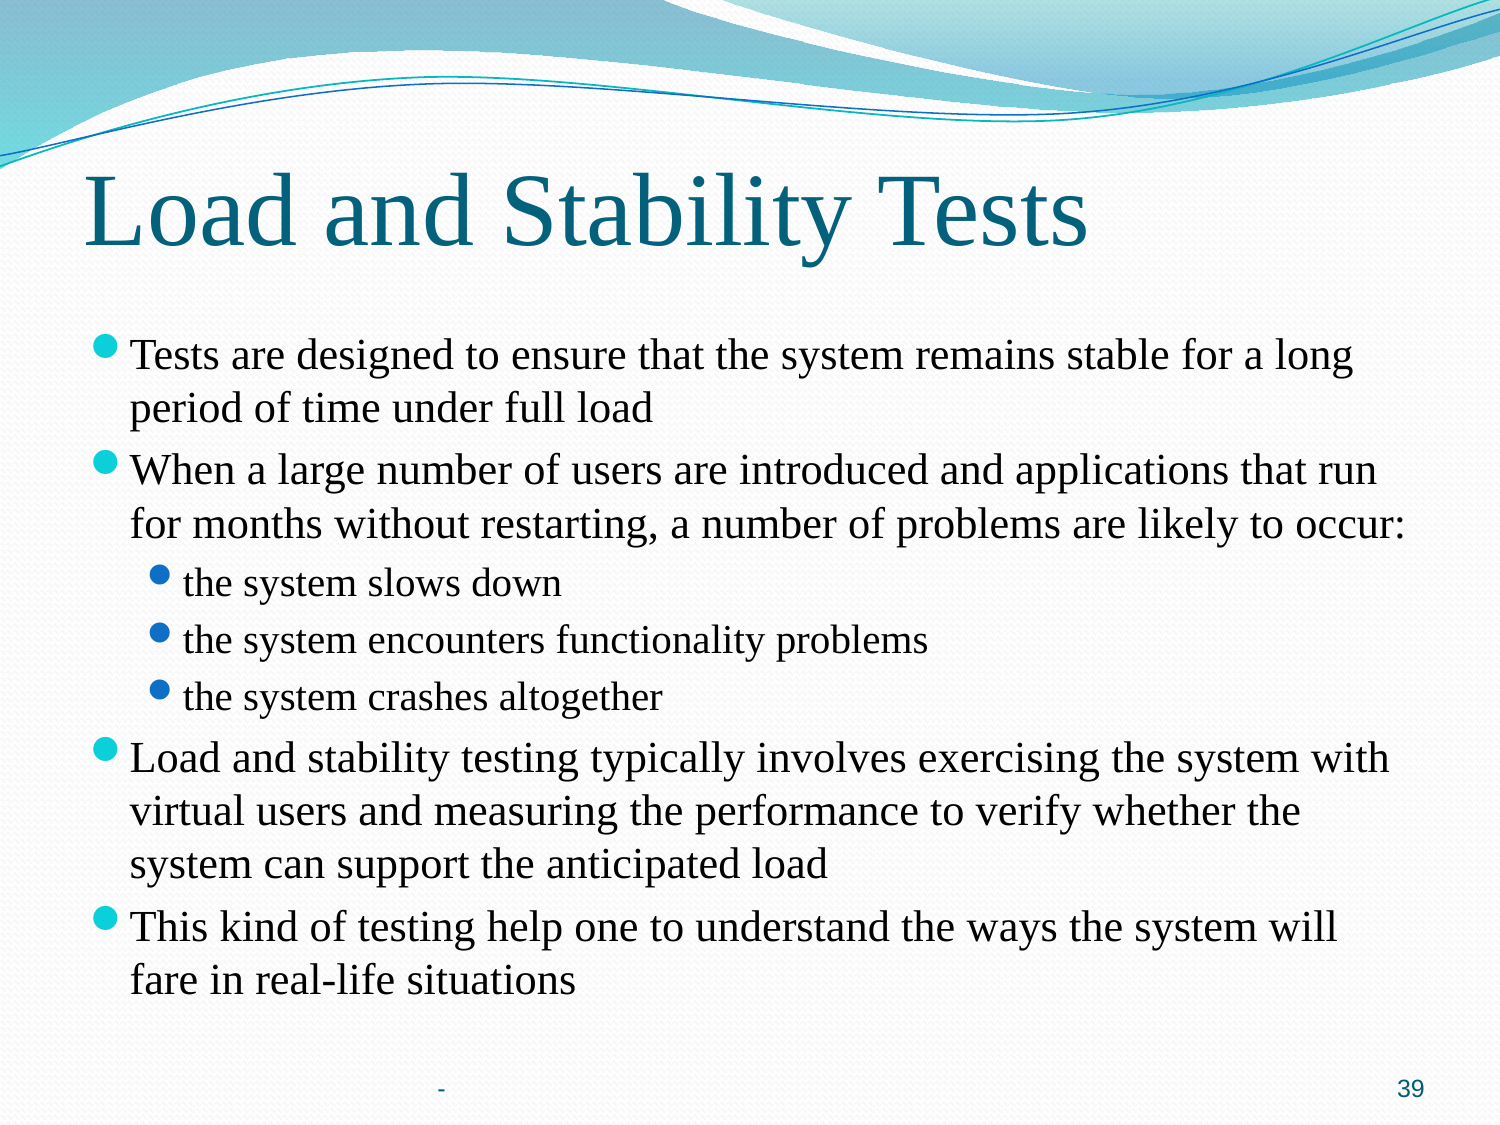

# Load and Stability Tests
Tests are designed to ensure that the system remains stable for a long period of time under full load
When a large number of users are introduced and applications that run for months without restarting, a number of problems are likely to occur:
the system slows down
the system encounters functionality problems
the system crashes altogether
Load and stability testing typically involves exercising the system with virtual users and measuring the performance to verify whether the system can support the anticipated load
This kind of testing help one to understand the ways the system will fare in real-life situations

-
39